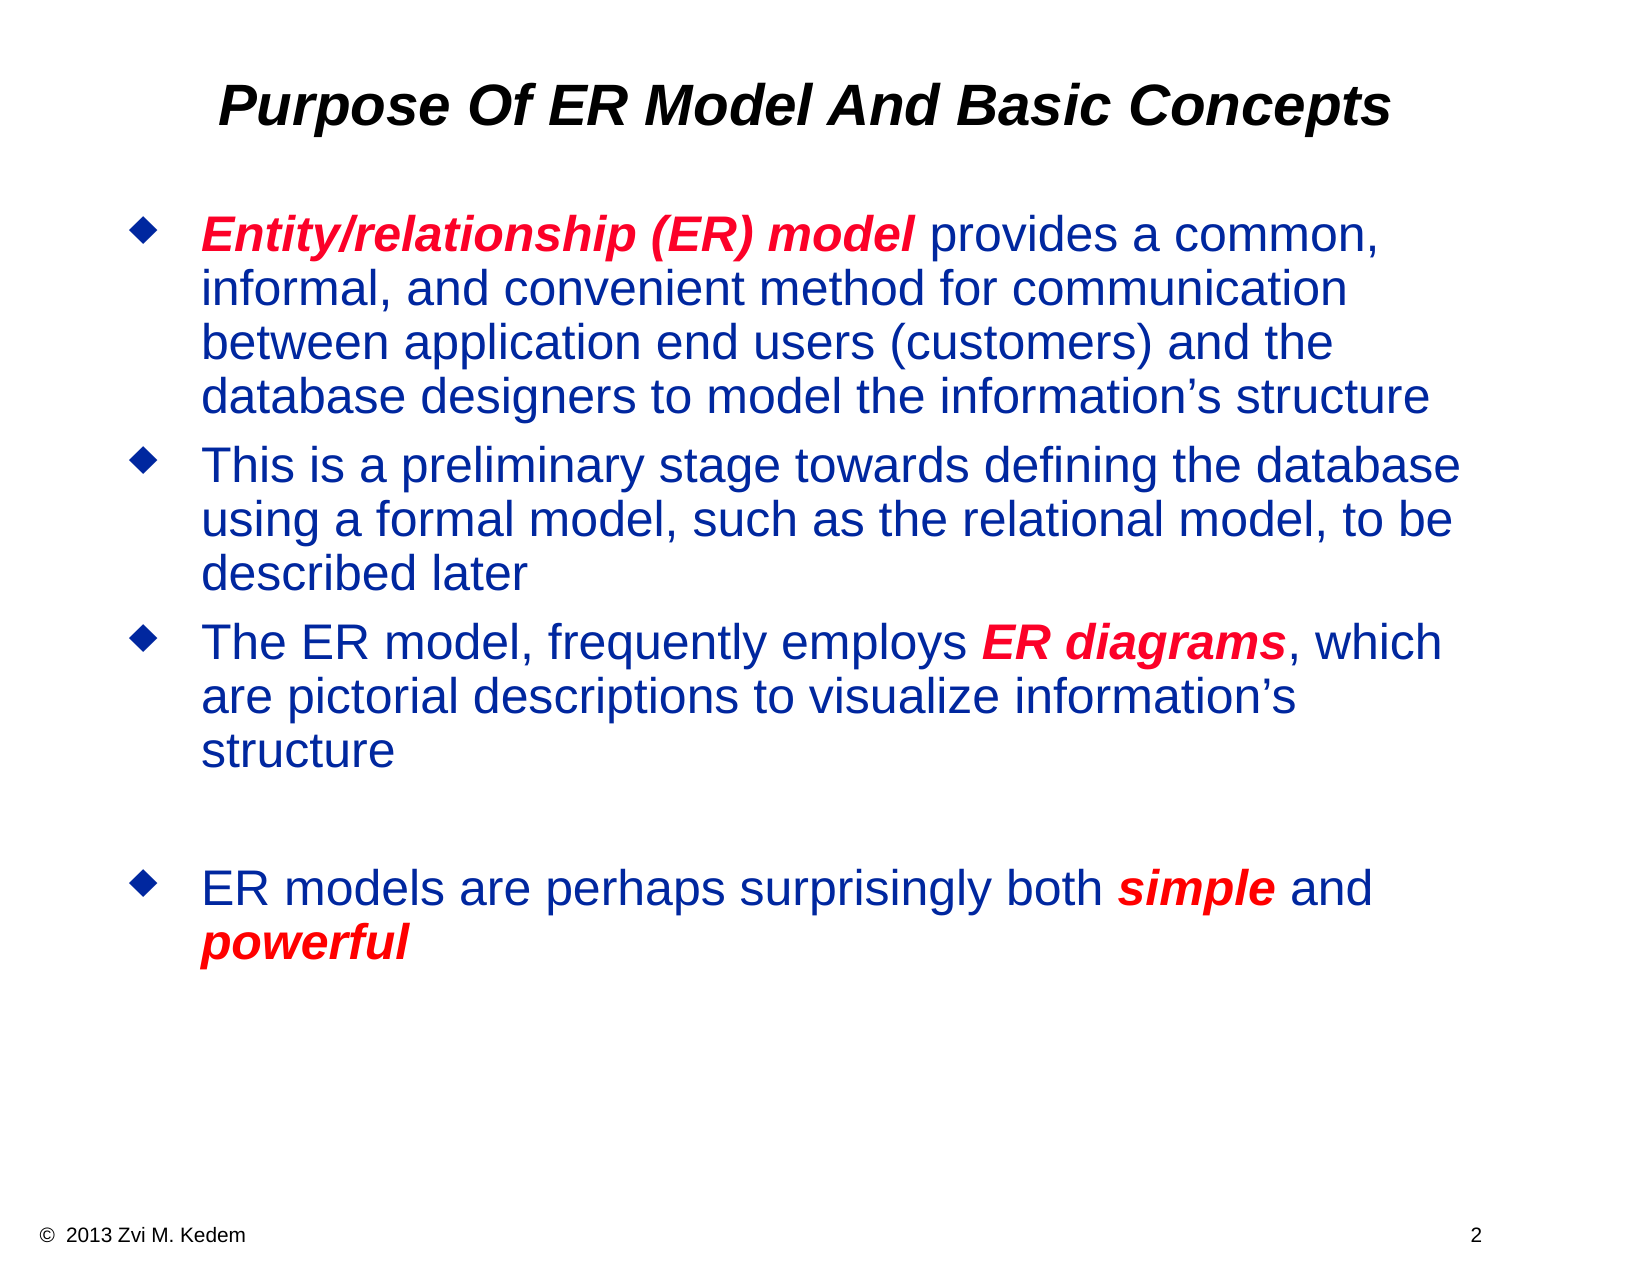

# Purpose Of ER Model And Basic Concepts
Entity/relationship (ER) model provides a common, informal, and convenient method for communication between application end users (customers) and the database designers to model the information’s structure
This is a preliminary stage towards defining the database using a formal model, such as the relational model, to be described later
The ER model, frequently employs ER diagrams, which are pictorial descriptions to visualize information’s structure

ER models are perhaps surprisingly both simple and powerful